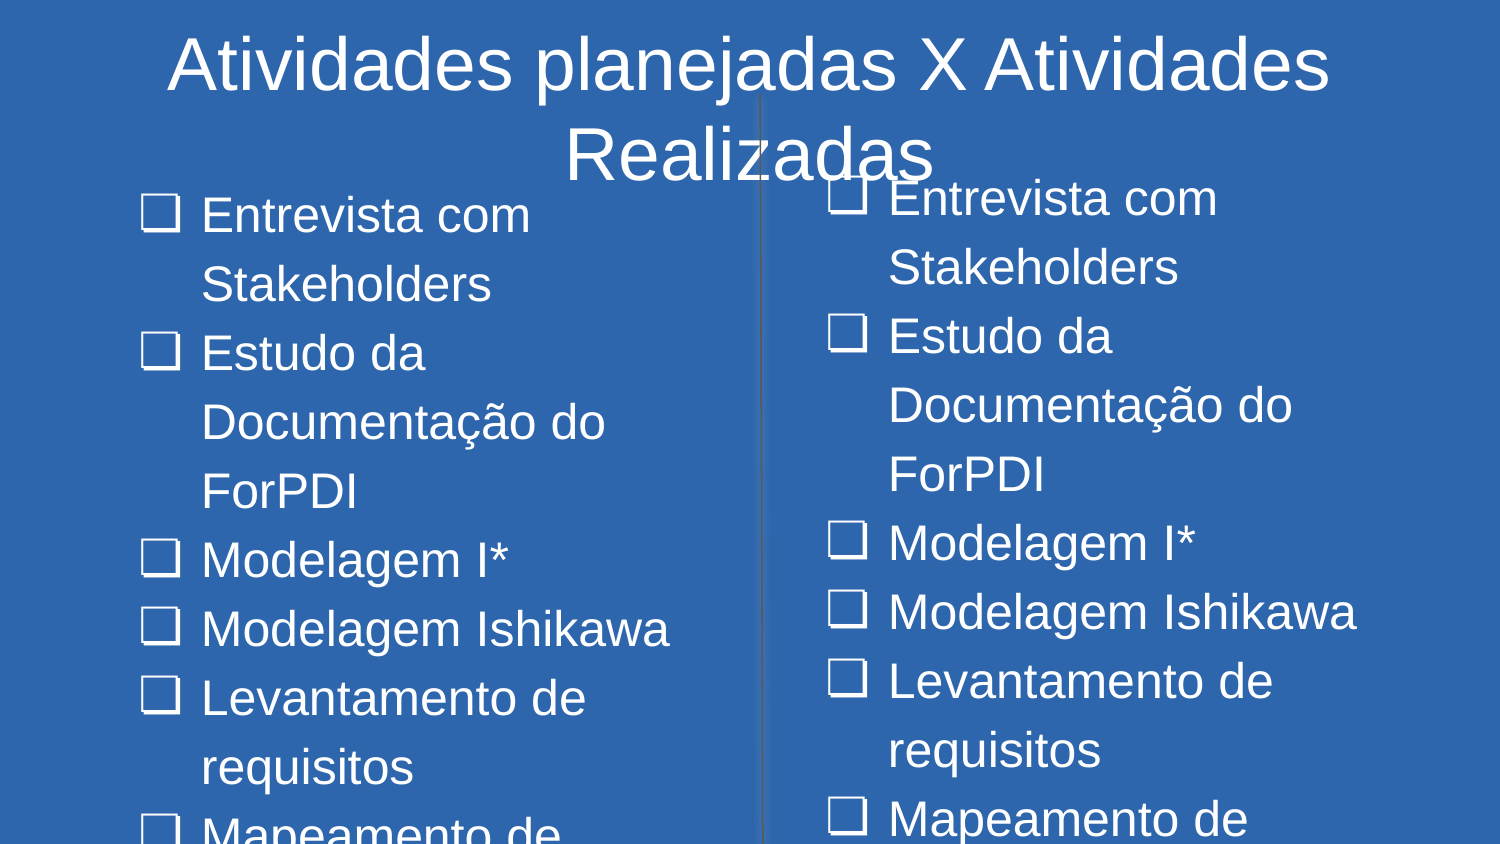

# Atividades planejadas X Atividades Realizadas
Entrevista com Stakeholders
Estudo da Documentação do ForPDI
Modelagem I*
Modelagem Ishikawa
Levantamento de requisitos
Mapeamento de Stakeholders (RACI e Matriz interesse/poder)
Entrevista com Stakeholders
Estudo da Documentação do ForPDI
Modelagem I*
Modelagem Ishikawa
Levantamento de requisitos
Mapeamento de Stakeholders (RACI e Matriz interesse/poder)
Detalhamento do plano de projeto
Plano de Projeto Preeliminar